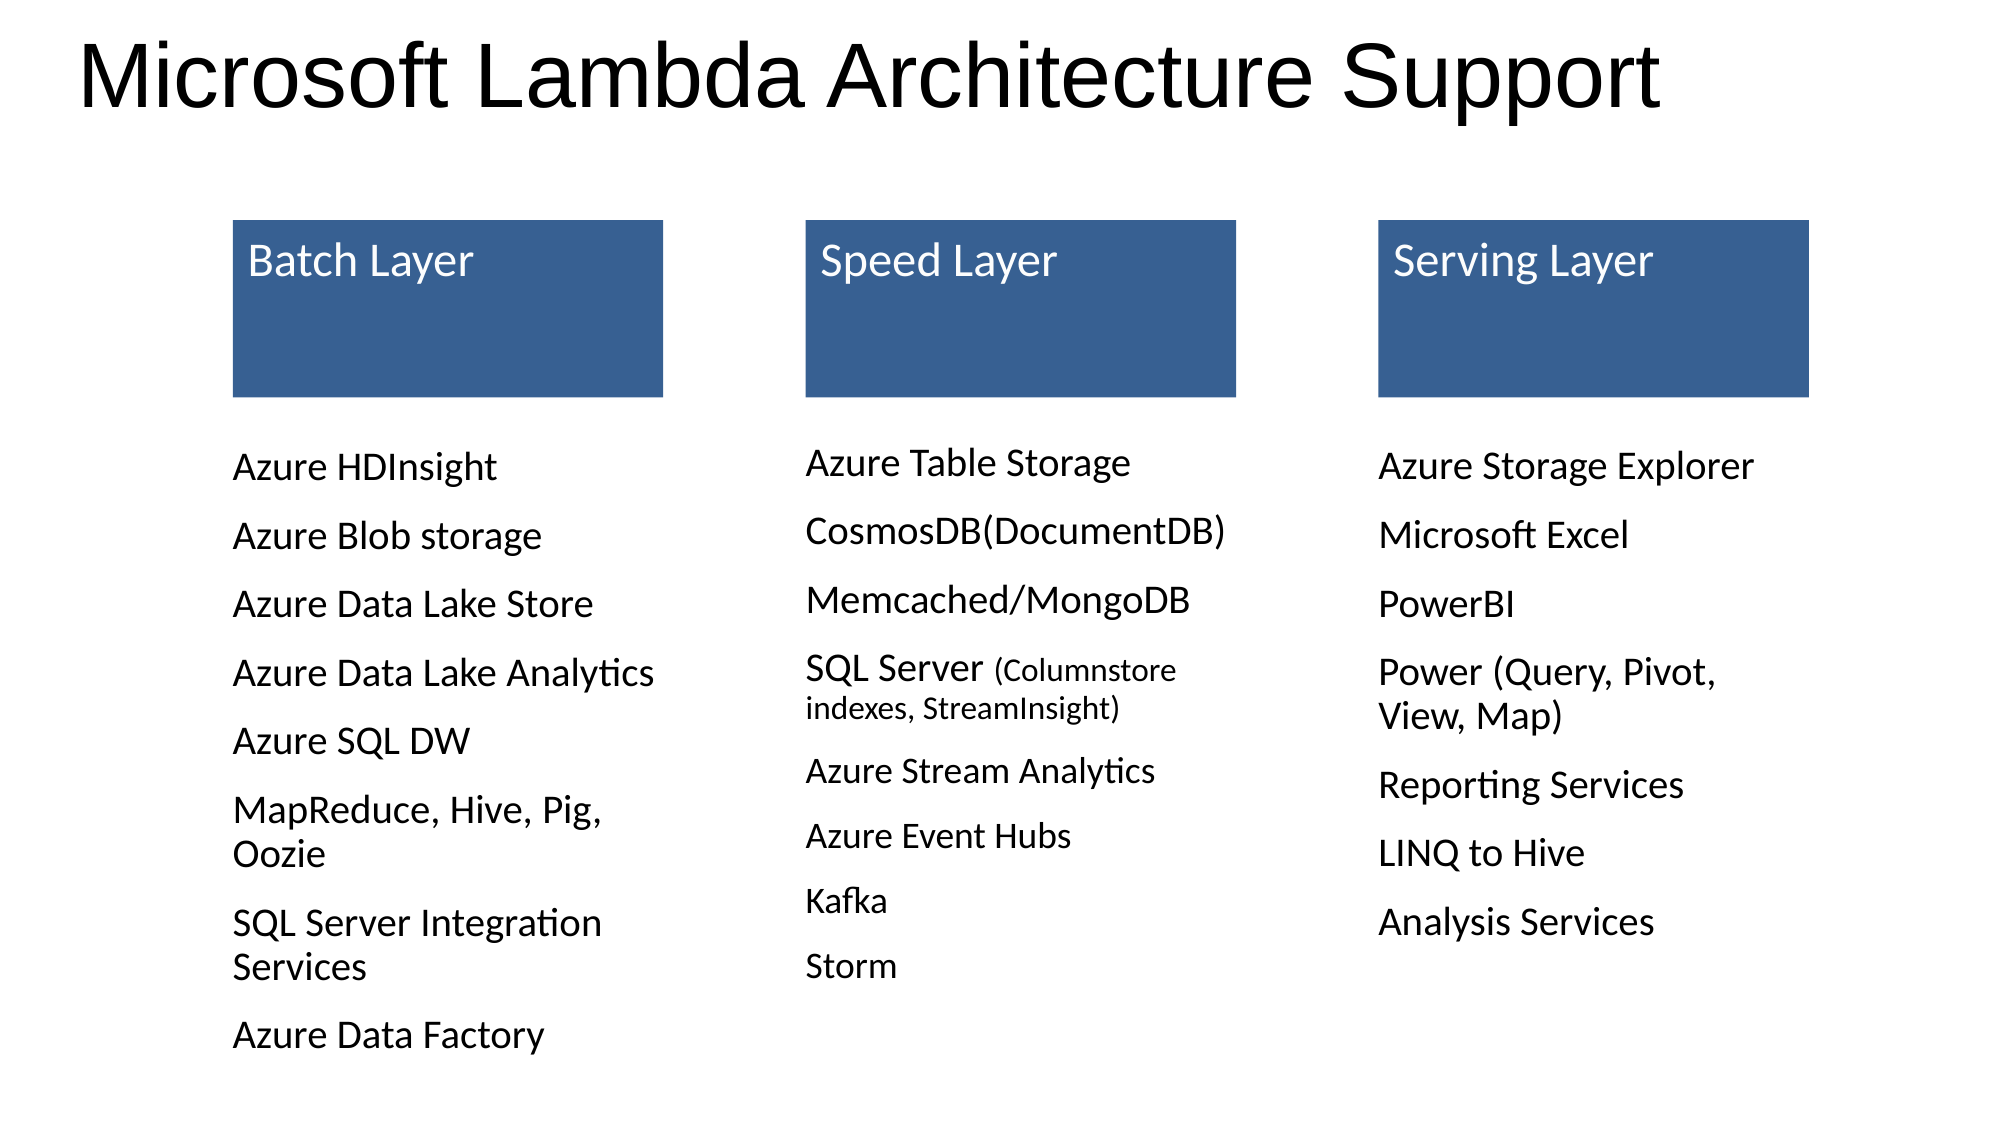

# Microsoft Lambda Architecture Support
Batch Layer
Speed Layer
Serving Layer
Azure Table Storage
CosmosDB(DocumentDB)
Memcached/MongoDB
SQL Server (Columnstore indexes, StreamInsight)
Azure Stream Analytics
Azure Event Hubs
Kafka
Storm
Azure Storage Explorer
Microsoft Excel
PowerBI
Power (Query, Pivot, View, Map)
Reporting Services
LINQ to Hive
Analysis Services
Azure HDInsight
Azure Blob storage
Azure Data Lake Store
Azure Data Lake Analytics
Azure SQL DW
MapReduce, Hive, Pig, Oozie
SQL Server Integration Services
Azure Data Factory